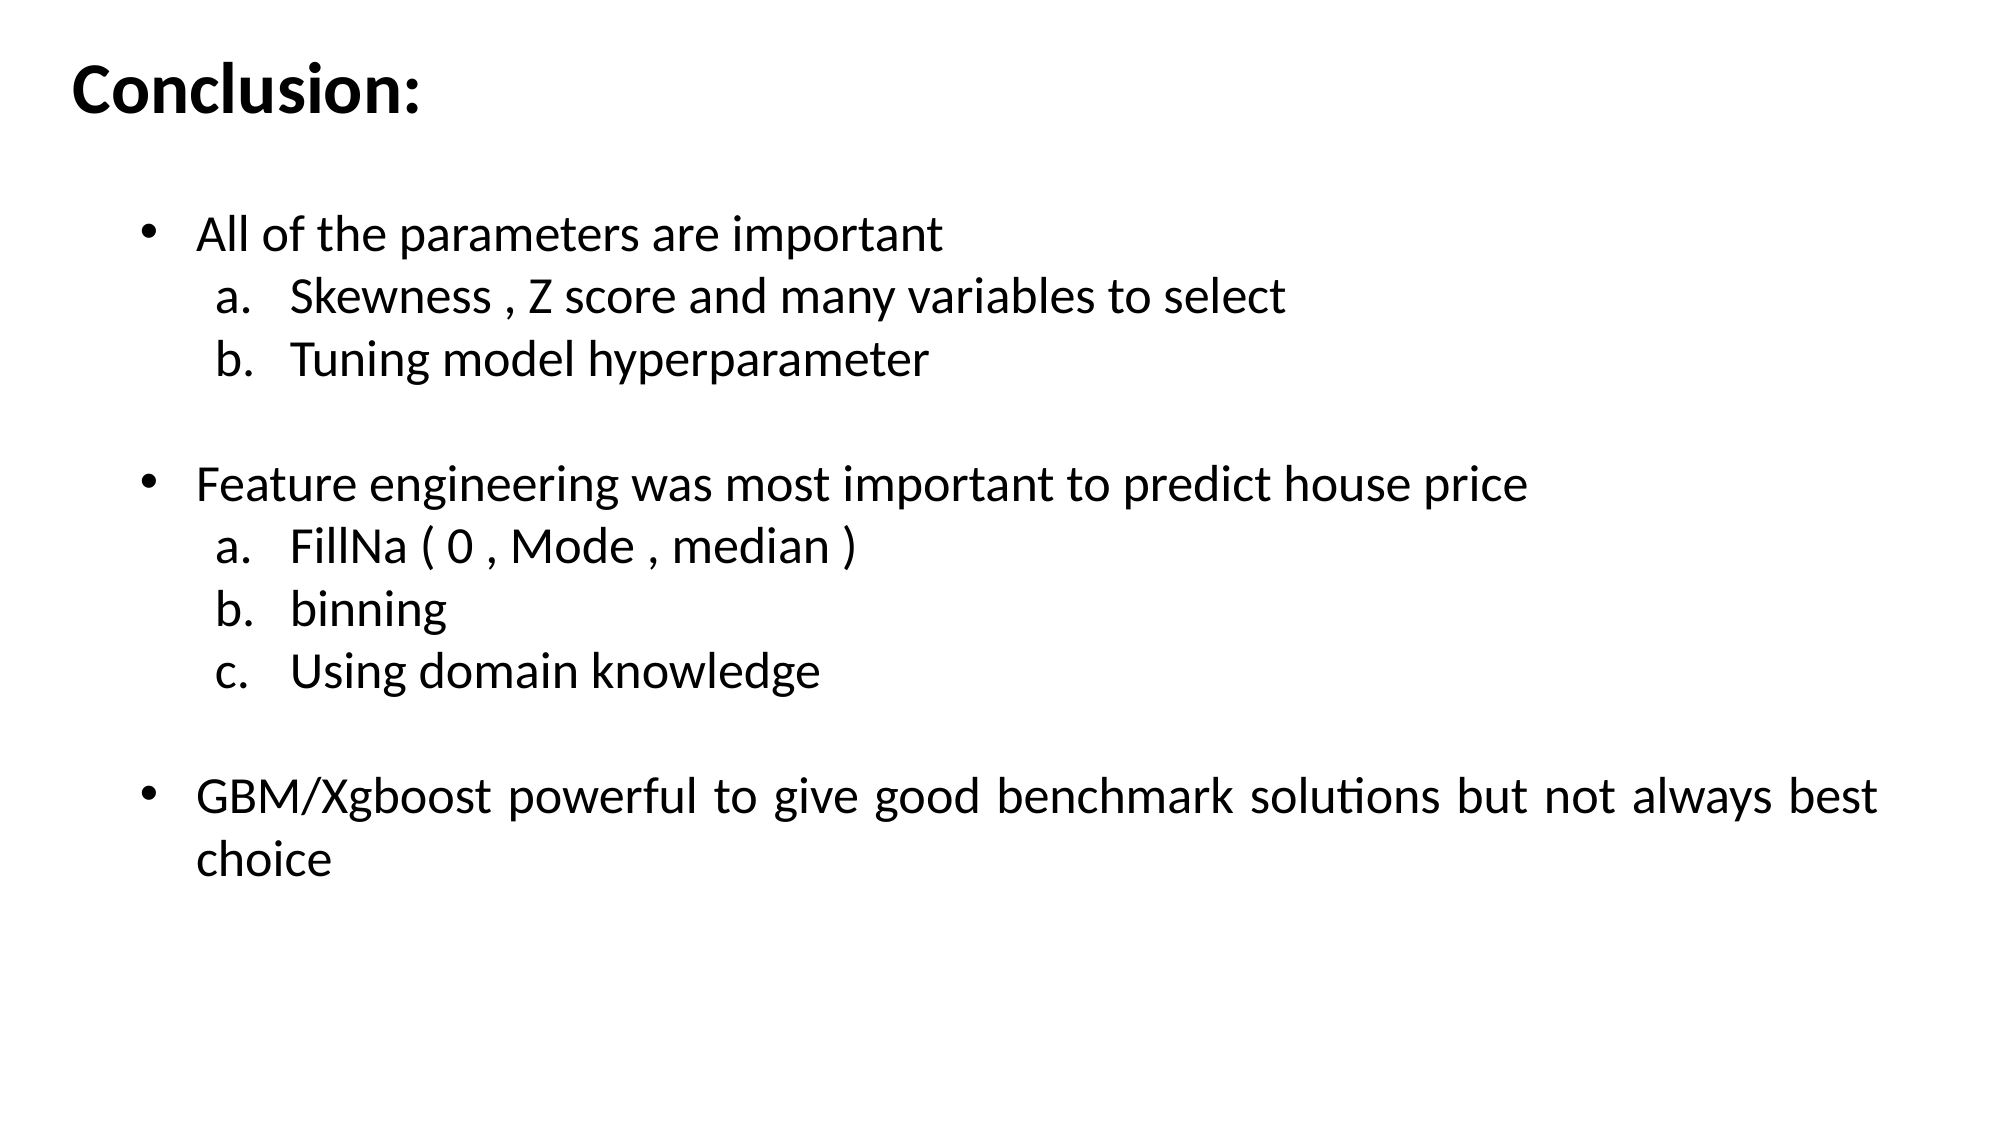

Conclusion:
All of the parameters are important
Skewness , Z score and many variables to select
Tuning model hyperparameter

Feature engineering was most important to predict house price
FillNa ( 0 , Mode , median )
binning
Using domain knowledge

GBM/Xgboost powerful to give good benchmark solutions but not always best choice